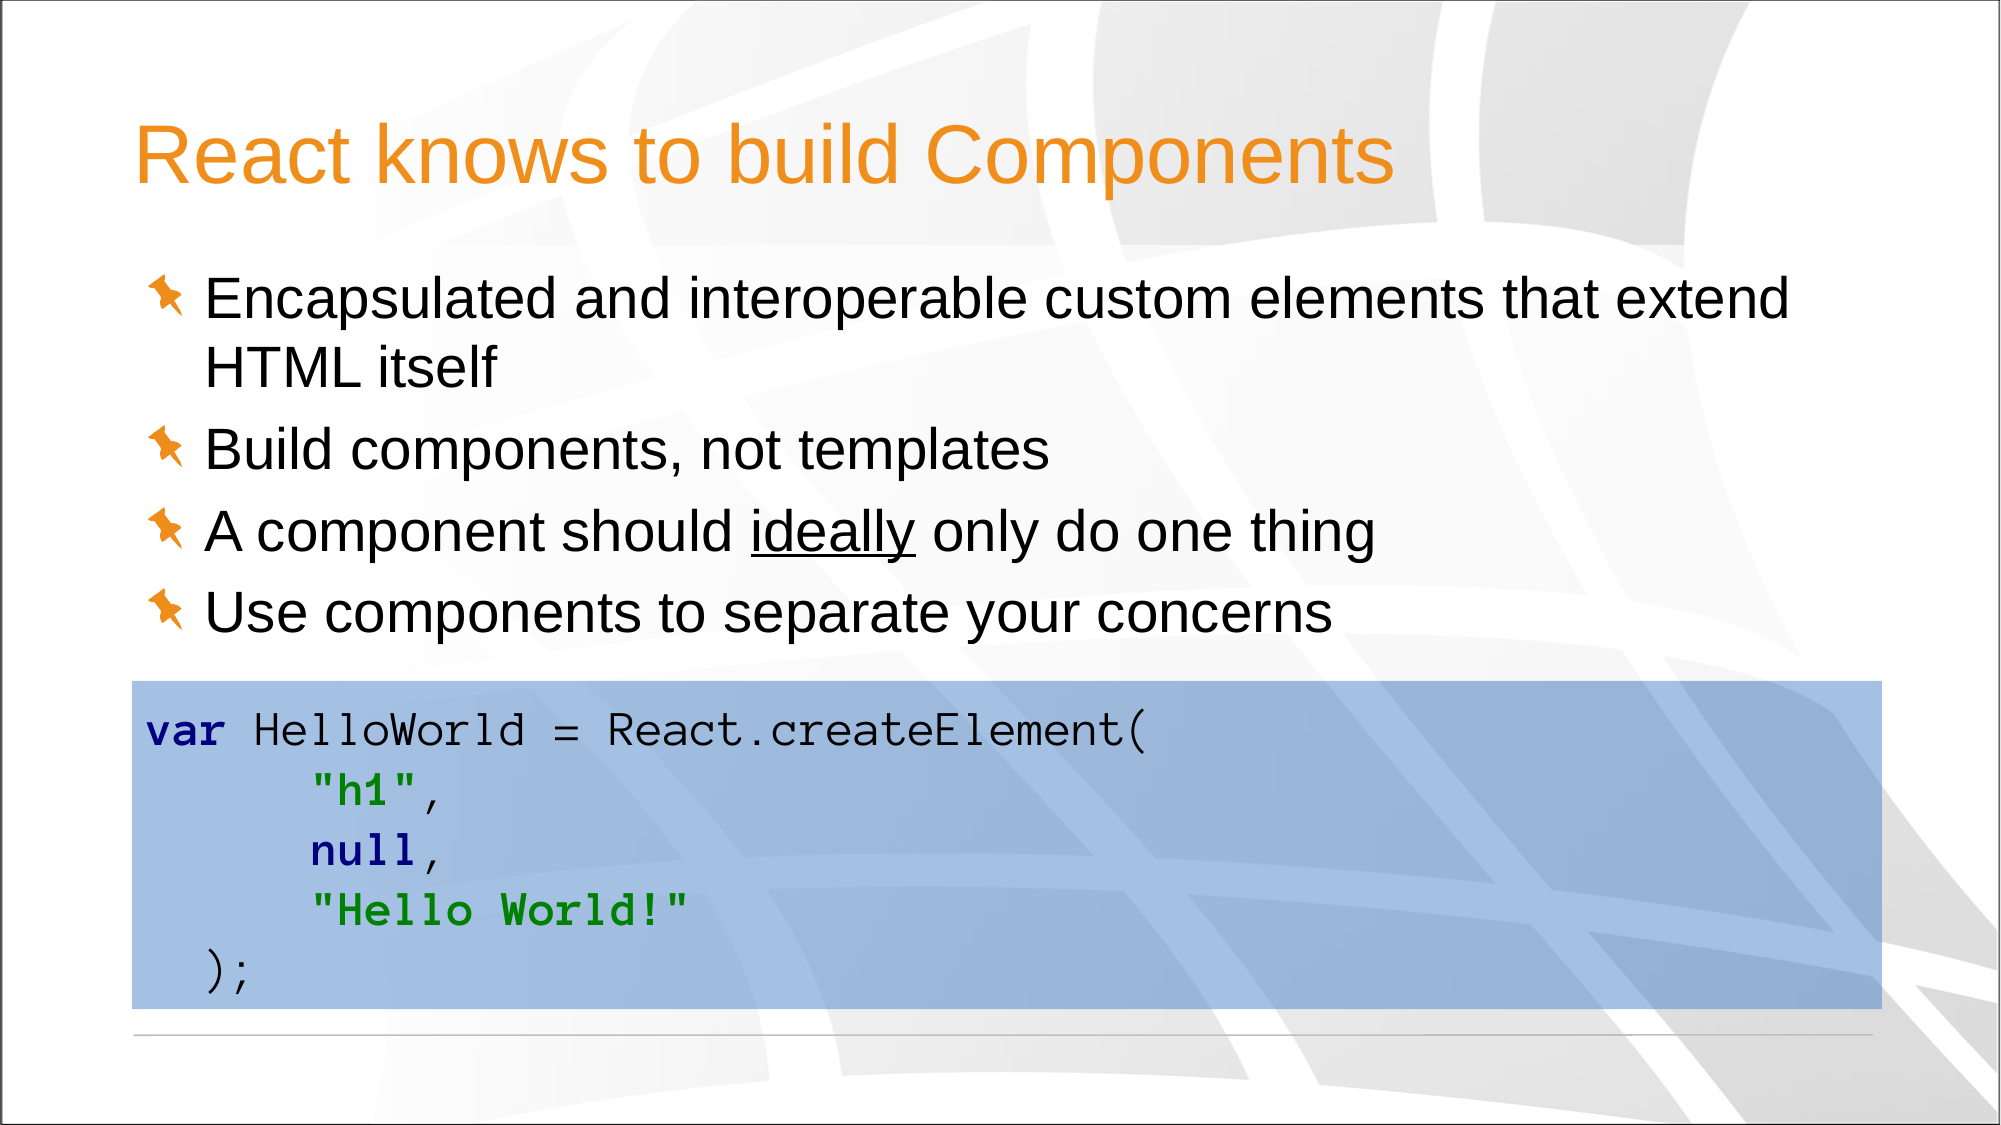

# React knows to build Components
Encapsulated and interoperable custom elements that extend HTML itself
Build components, not templates
A component should ideally only do one thing
Use components to separate your concerns

var HelloWorld = React.createElement(
    "h1",
    null,
    "Hello World!"
);